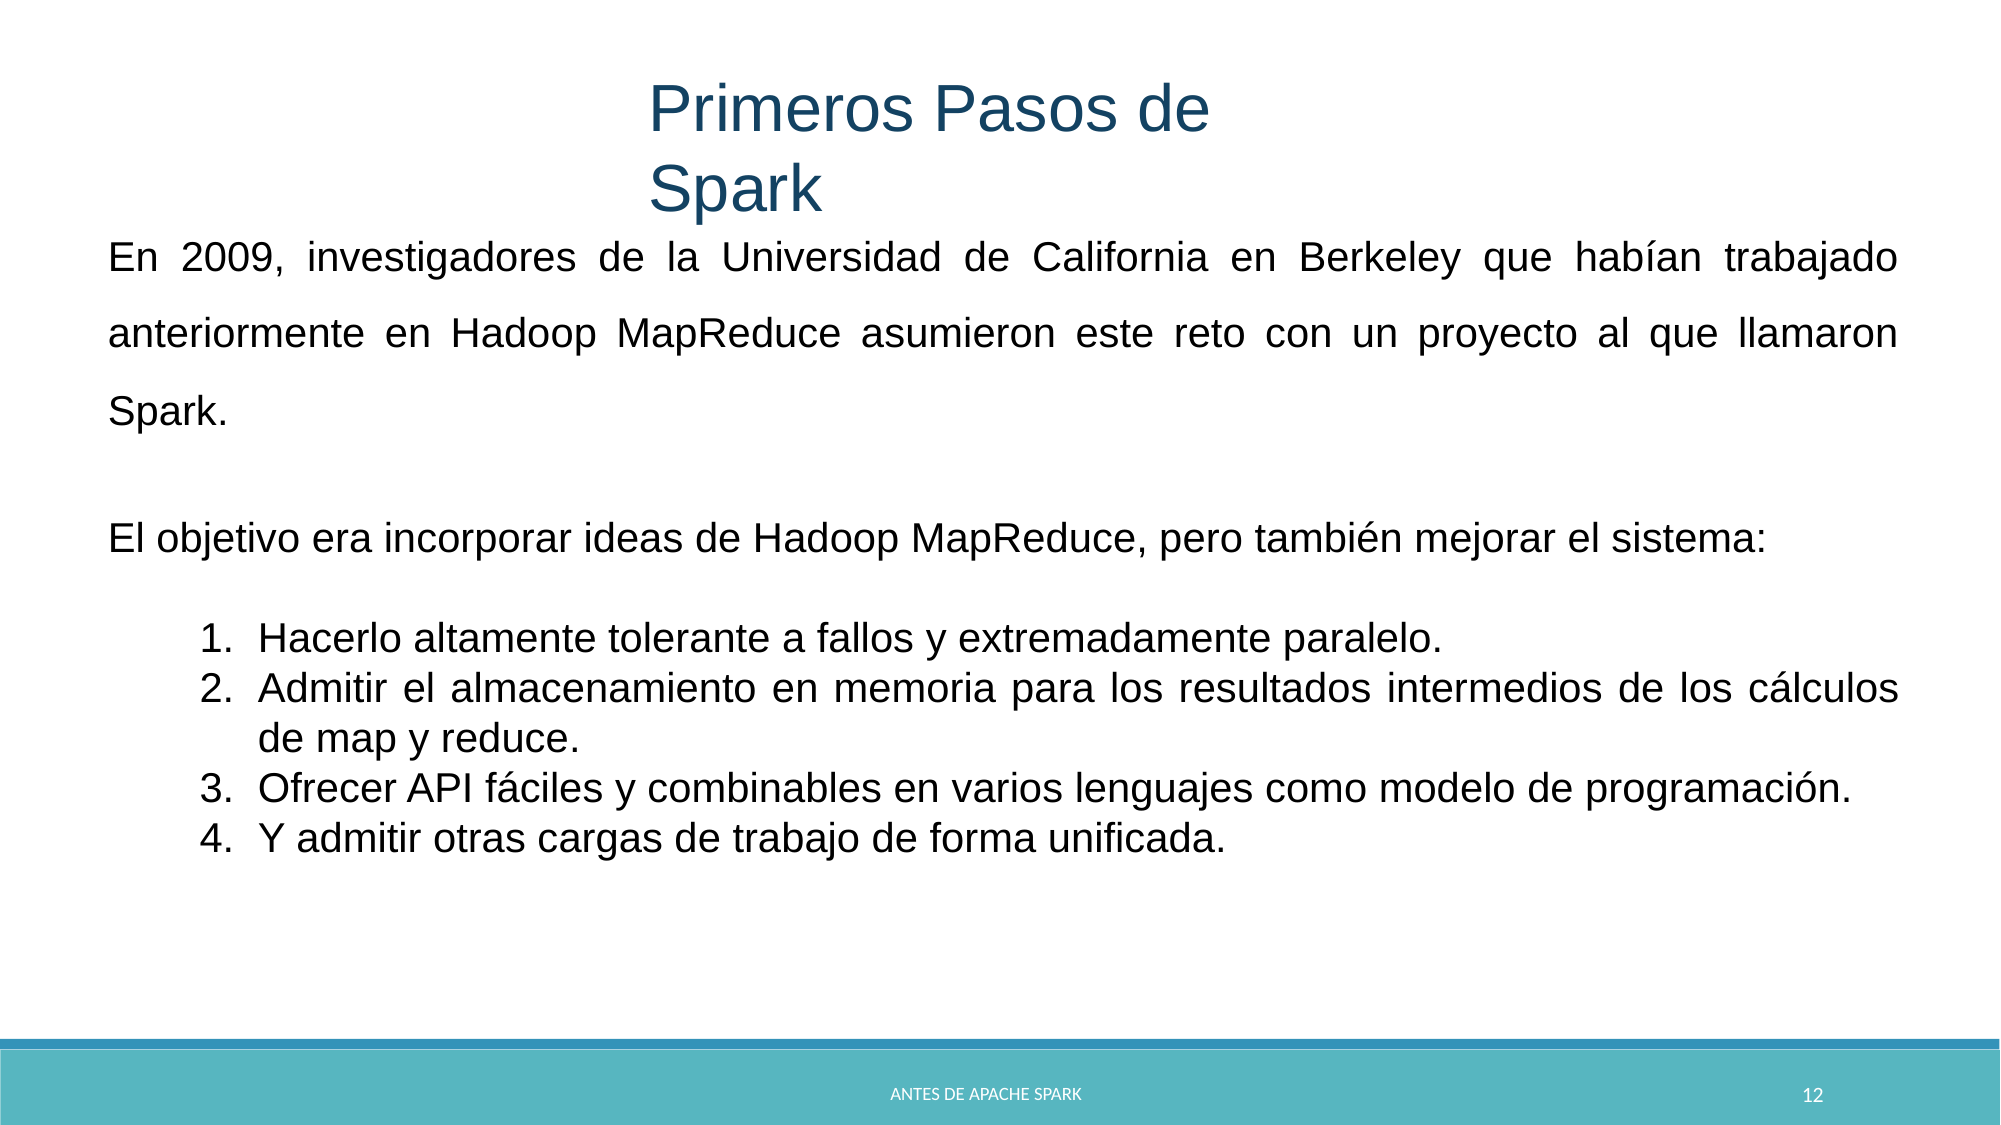

# Primeros Pasos de Spark
En 2009, investigadores de la Universidad de California en Berkeley que habían trabajado anteriormente en Hadoop MapReduce asumieron este reto con un proyecto al que llamaron Spark.

El objetivo era incorporar ideas de Hadoop MapReduce, pero también mejorar el sistema:

Hacerlo altamente tolerante a fallos y extremadamente paralelo.
Admitir el almacenamiento en memoria para los resultados intermedios de los cálculos de map y reduce.
Ofrecer API fáciles y combinables en varios lenguajes como modelo de programación.
Y admitir otras cargas de trabajo de forma unificada.

12
ANTES DE APACHE SPARK